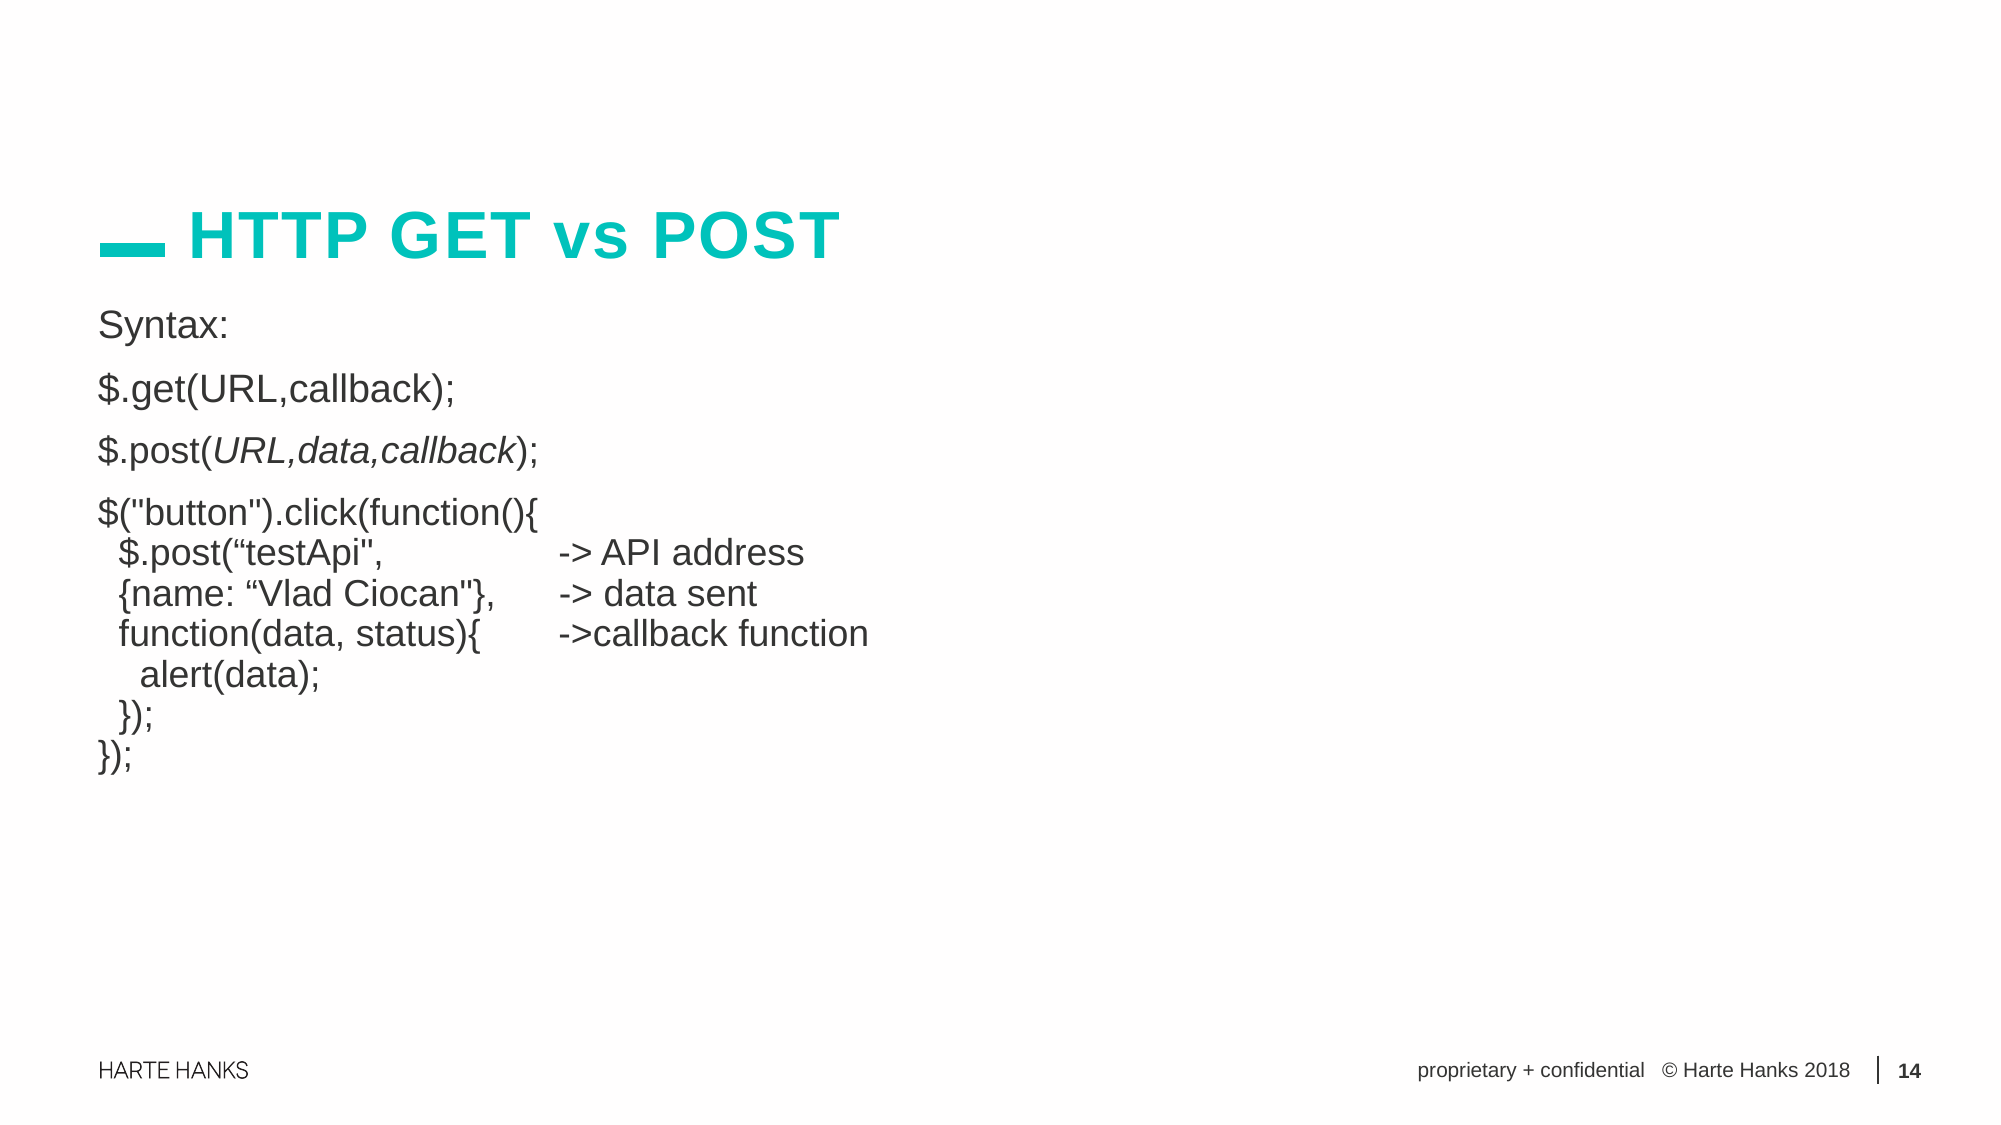

HTTP GET vs POST
Syntax:
$.get(URL,callback);
$.post(URL,data,callback);
$("button").click(function(){
  $.post(“testApi",		 -> API address
  {name: “Vlad Ciocan"},      -> data sent
  function(data, status){	 ->callback function
    alert(data);
  });
});